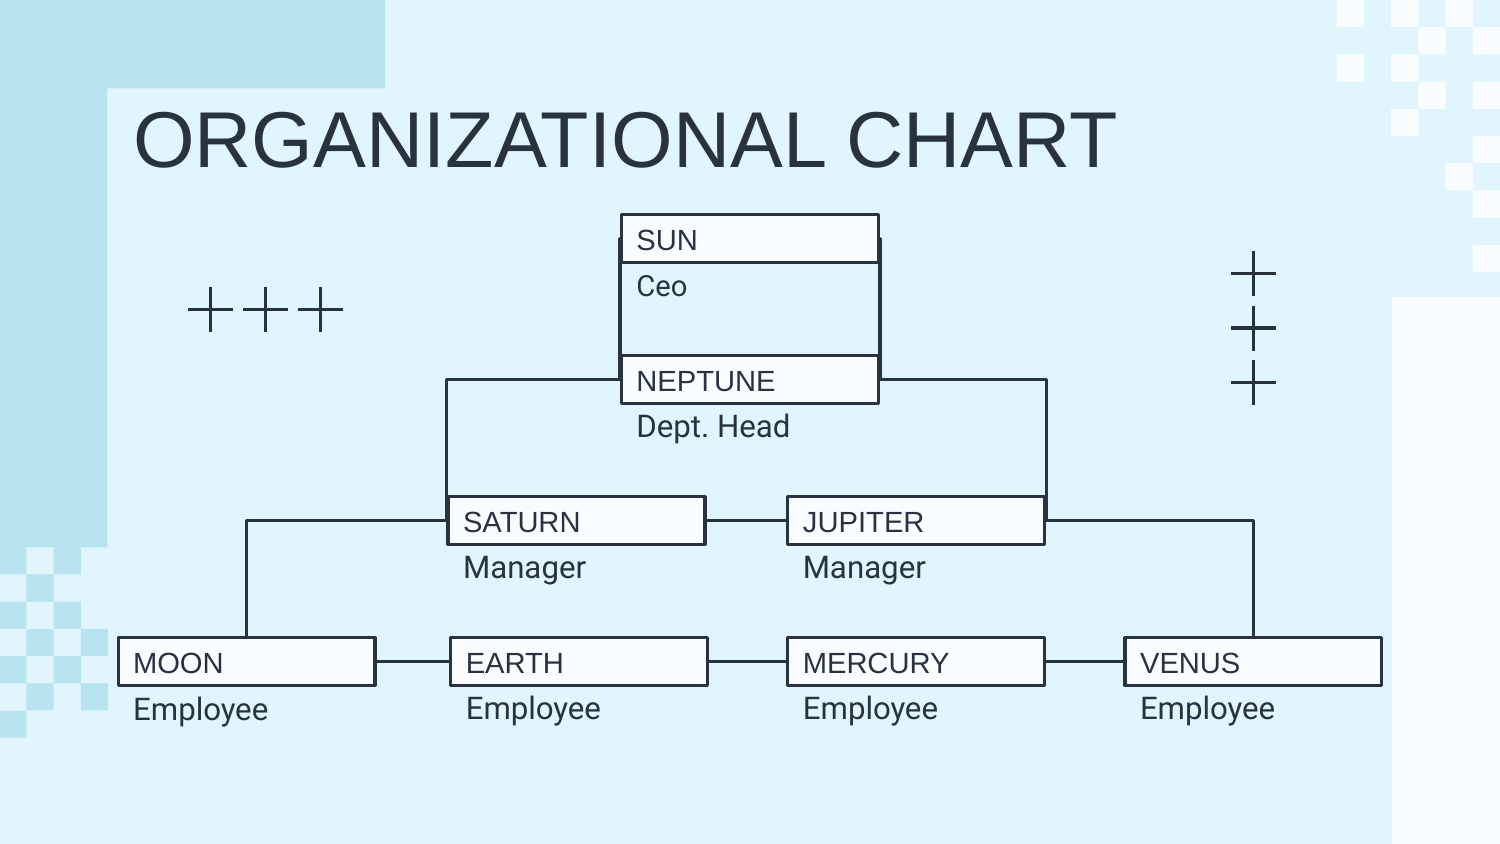

# ORGANIZATIONAL CHART
SUN
Ceo
NEPTUNE
Dept. Head
SATURN
JUPITER
Manager
Manager
EARTH
MERCURY
VENUS
MOON
Employee
Employee
Employee
Employee